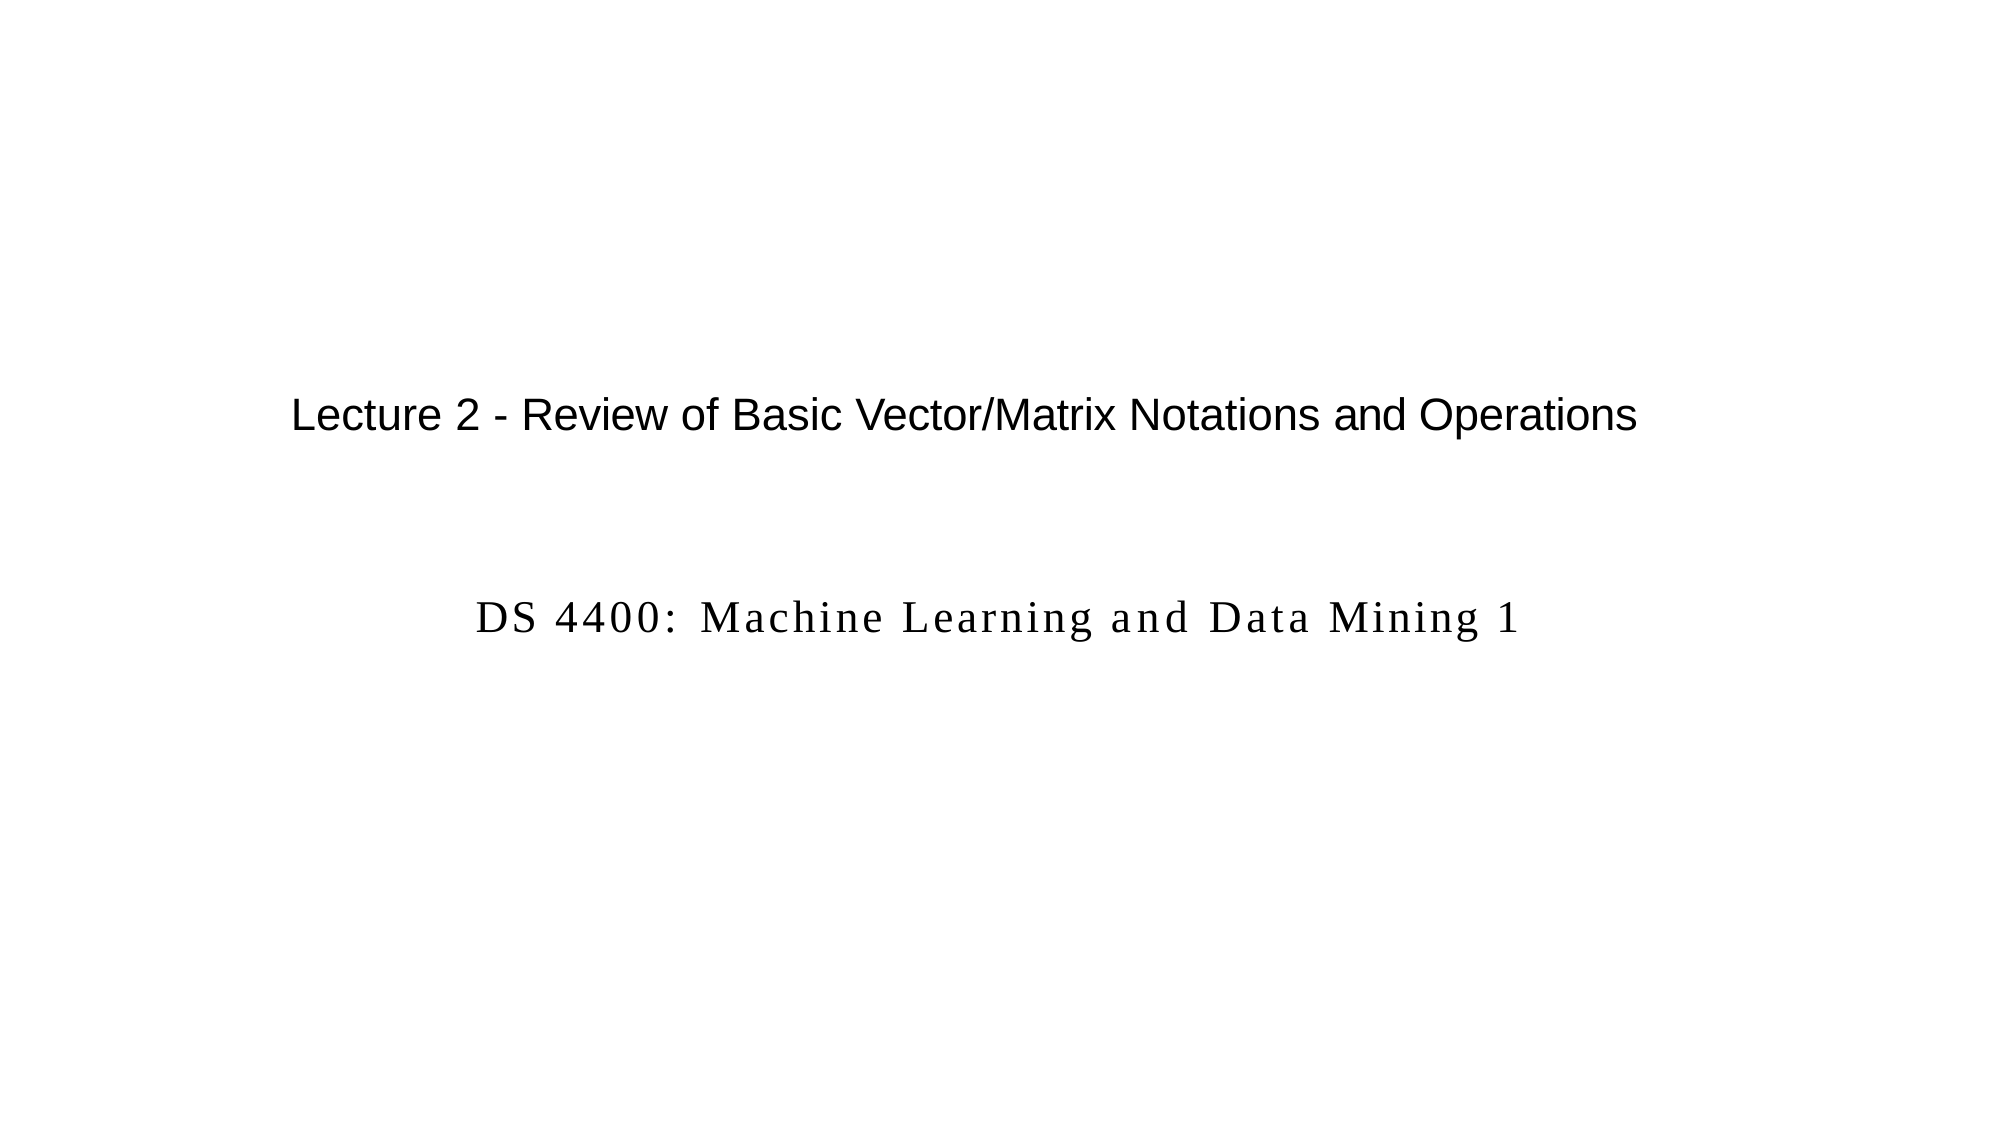

# Lecture 2 - Review of Basic Vector/Matrix Notations and Operations
DS 4400: Machine Learning and Data Mining 1